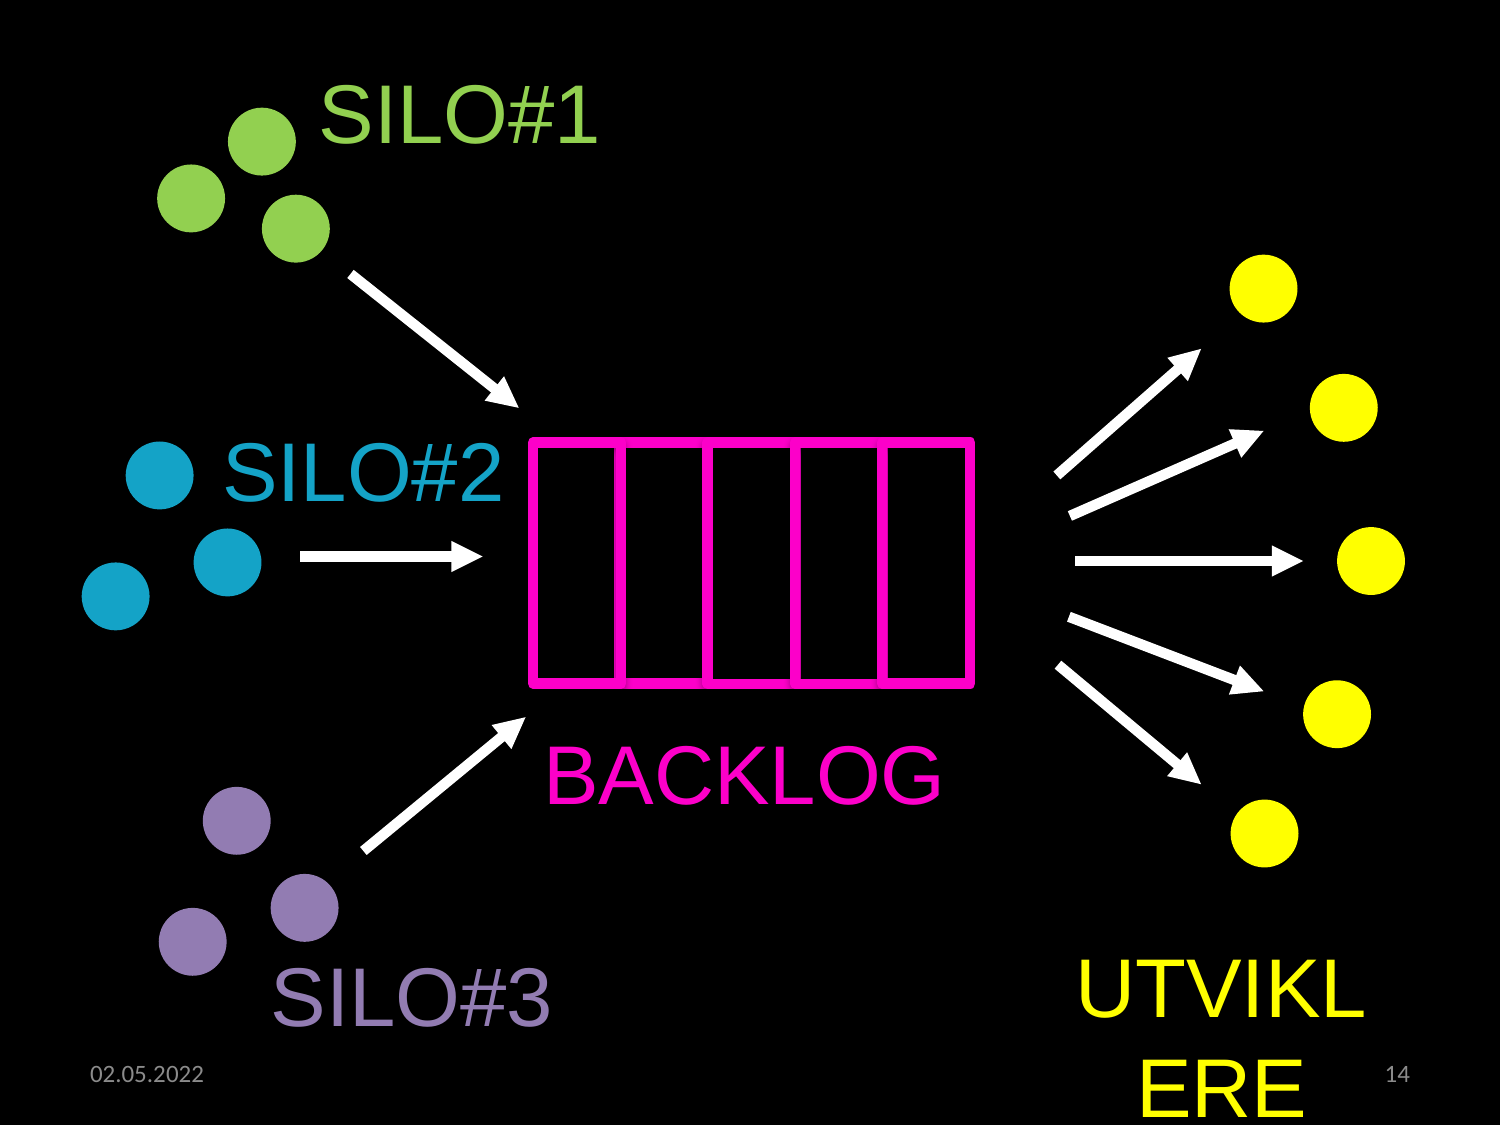

SILO#1

SILO#2

BACKLOG

UTVIKLERE
SILO#3
02.05.2022
14